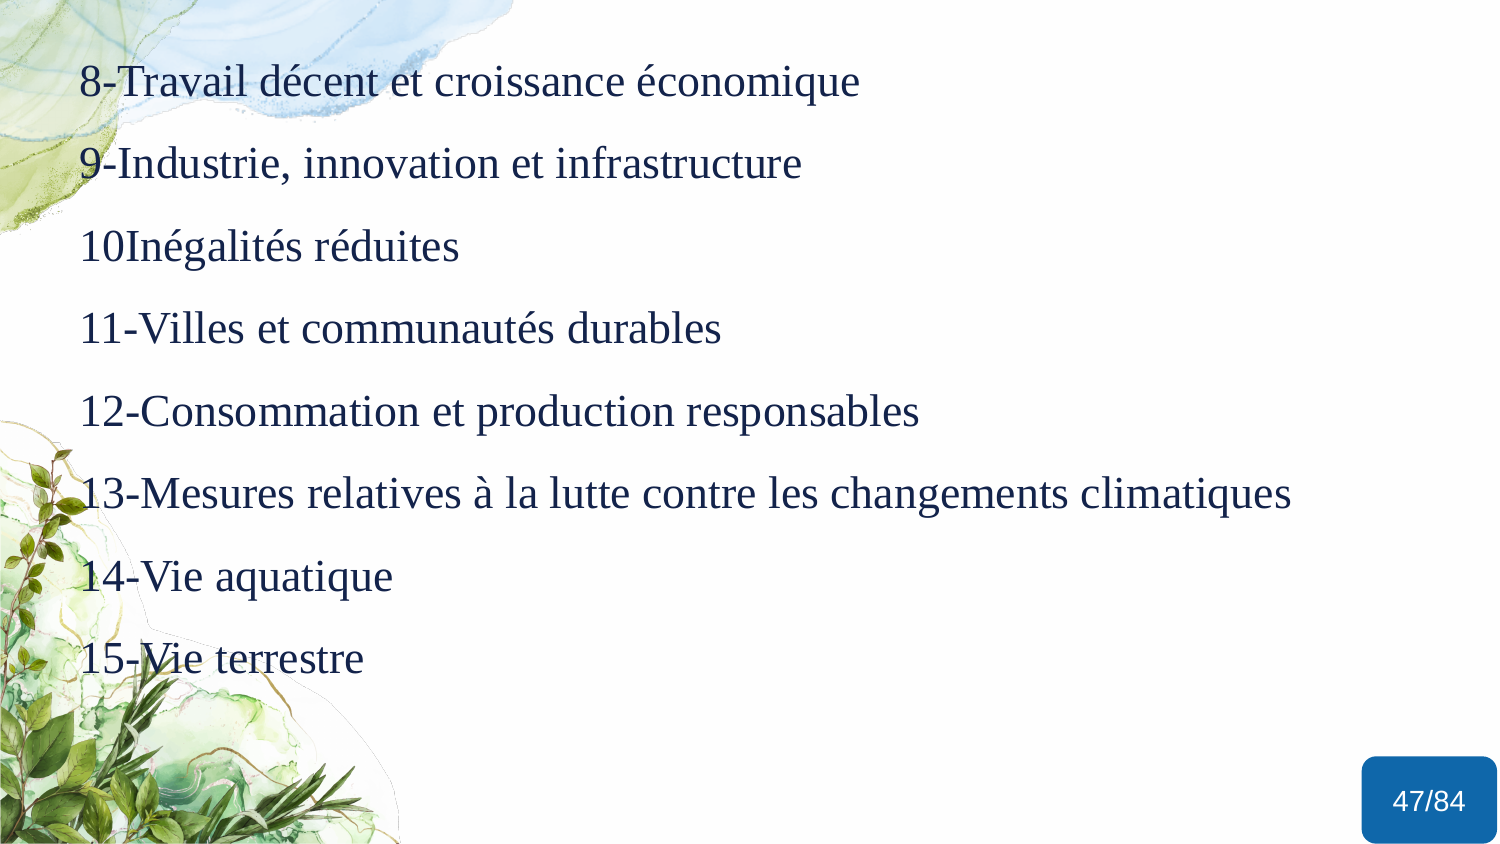

# 8-Travail décent et croissance économique 9-Industrie, innovation et infrastructure 10Inégalités réduites 11-Villes et communautés durables 12-Consommation et production responsables 13-Mesures relatives à la lutte contre les changements climatiques 14-Vie aquatique 15-Vie terrestre
47/84